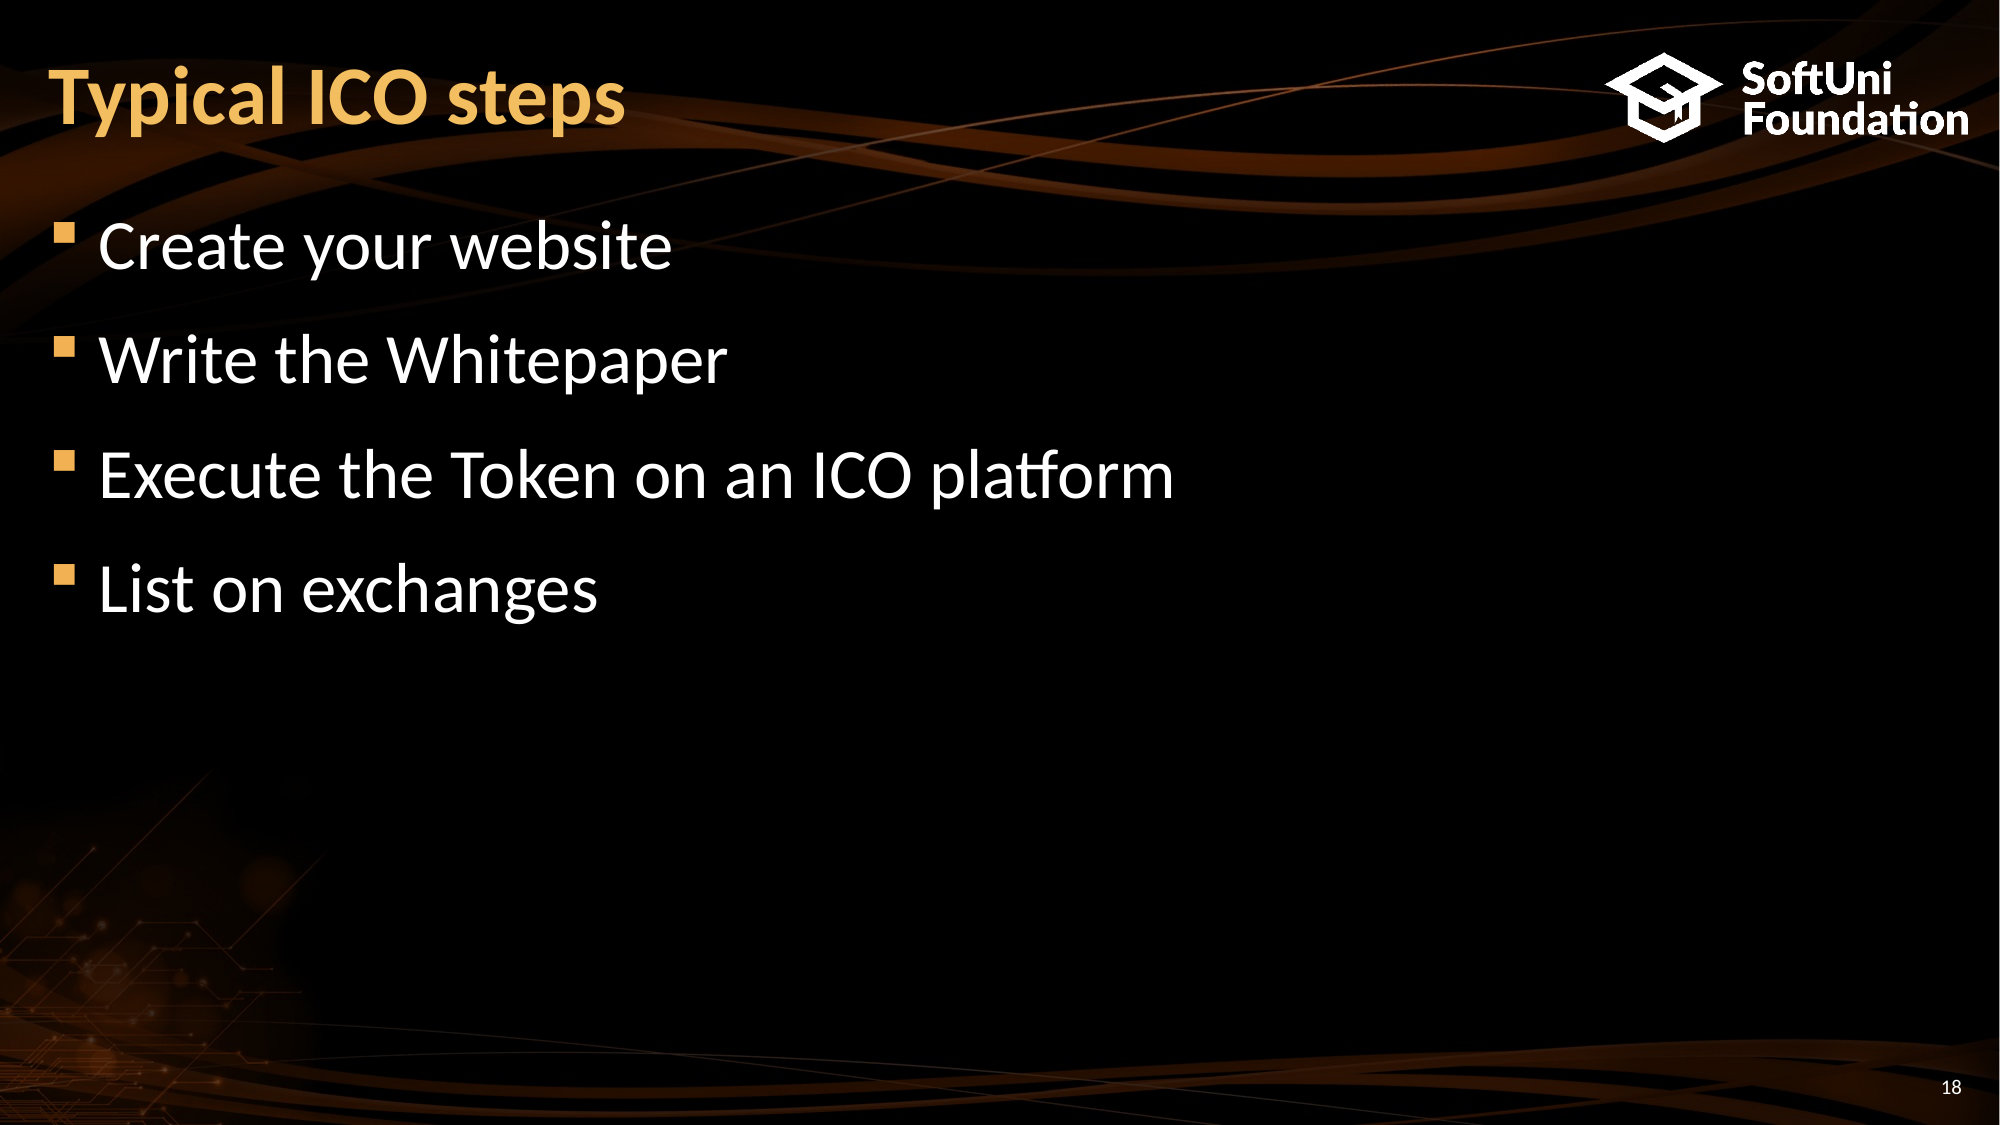

# Typical ICO steps
Create your website
Write the Whitepaper
Execute the Token on an ICO platform
List on exchanges
18